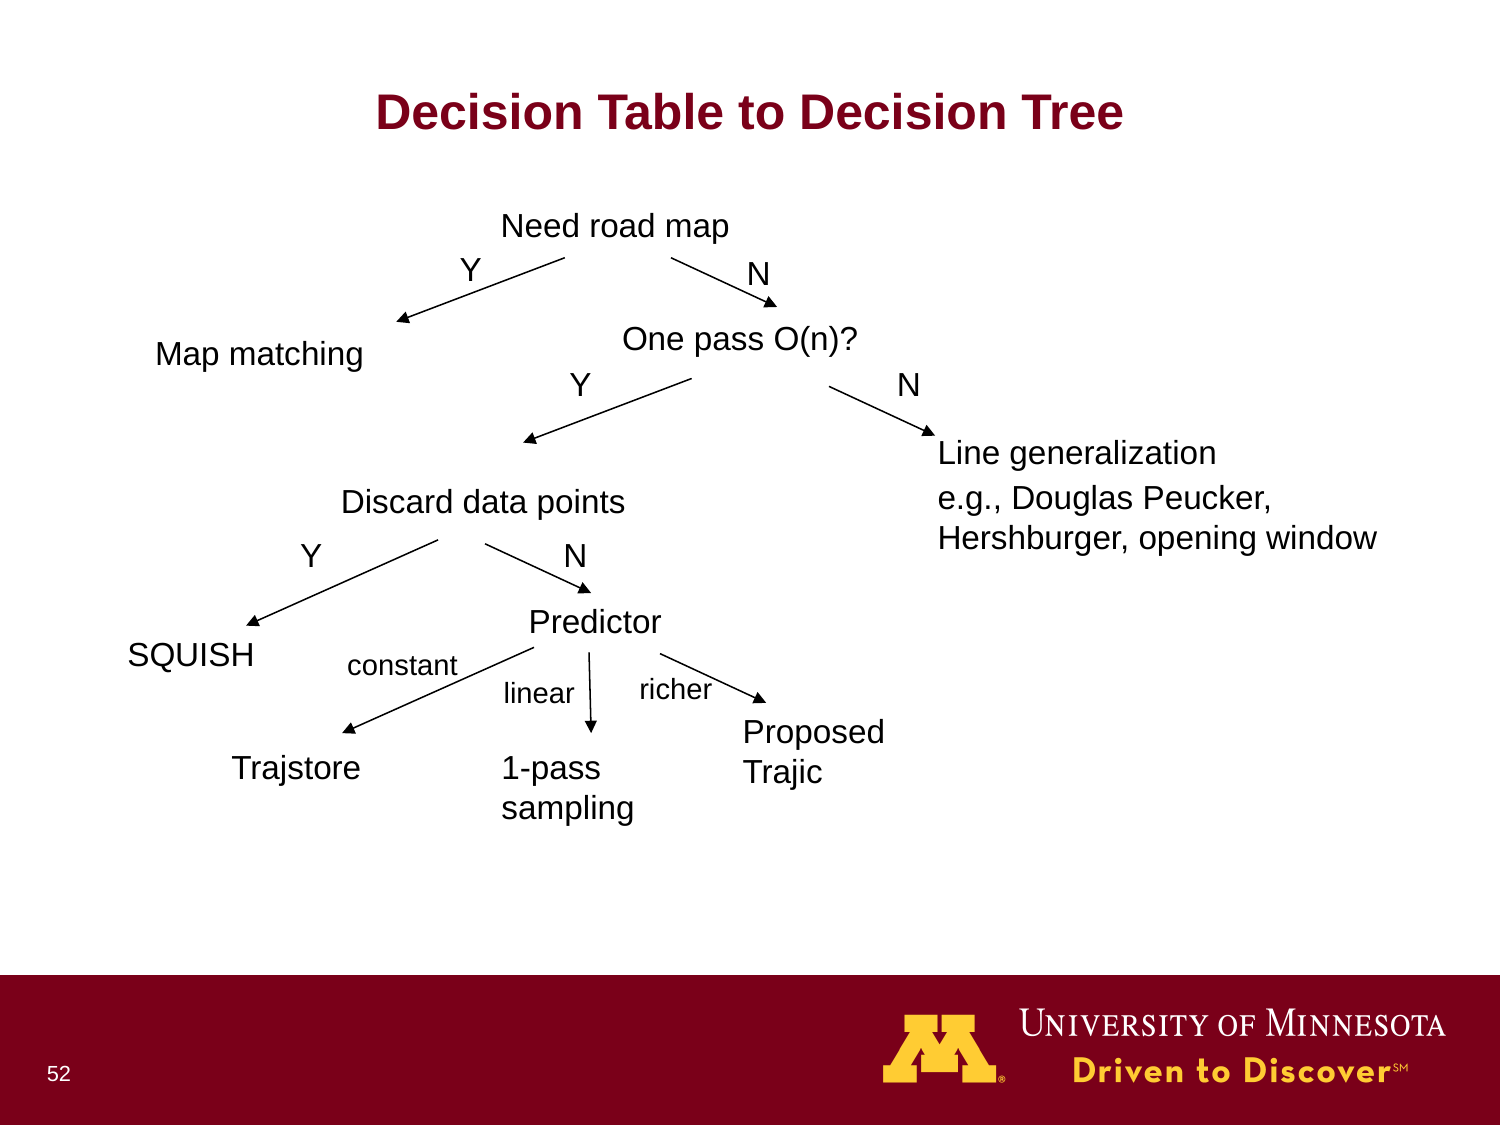

# Decision Table to Decision Tree
Need road map
Y
N
One pass O(n)?
Map matching
Y
N
Line generalization
e.g., Douglas Peucker,
Hershburger, opening window
Discard data points
Y
N
Predictor
SQUISH
constant
richer
linear
Proposed Trajic
Trajstore
1-pass sampling
52